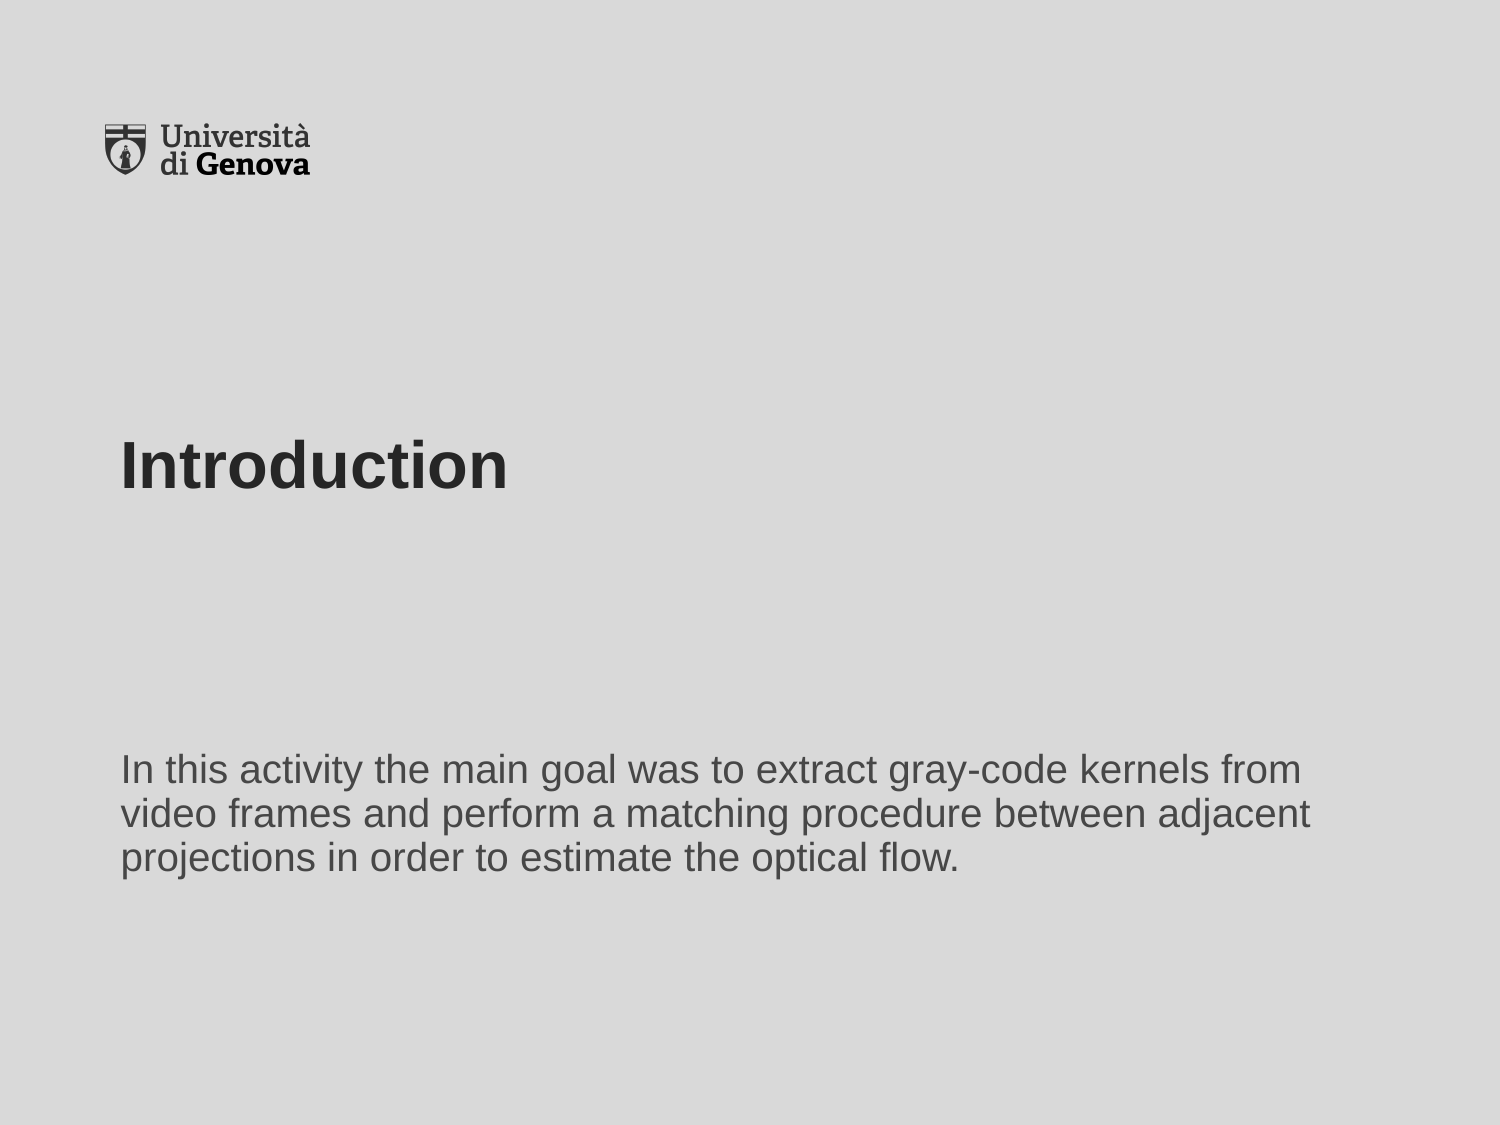

# Introduction
In this activity the main goal was to extract gray-code kernels from video frames and perform a matching procedure between adjacent projections in order to estimate the optical flow.